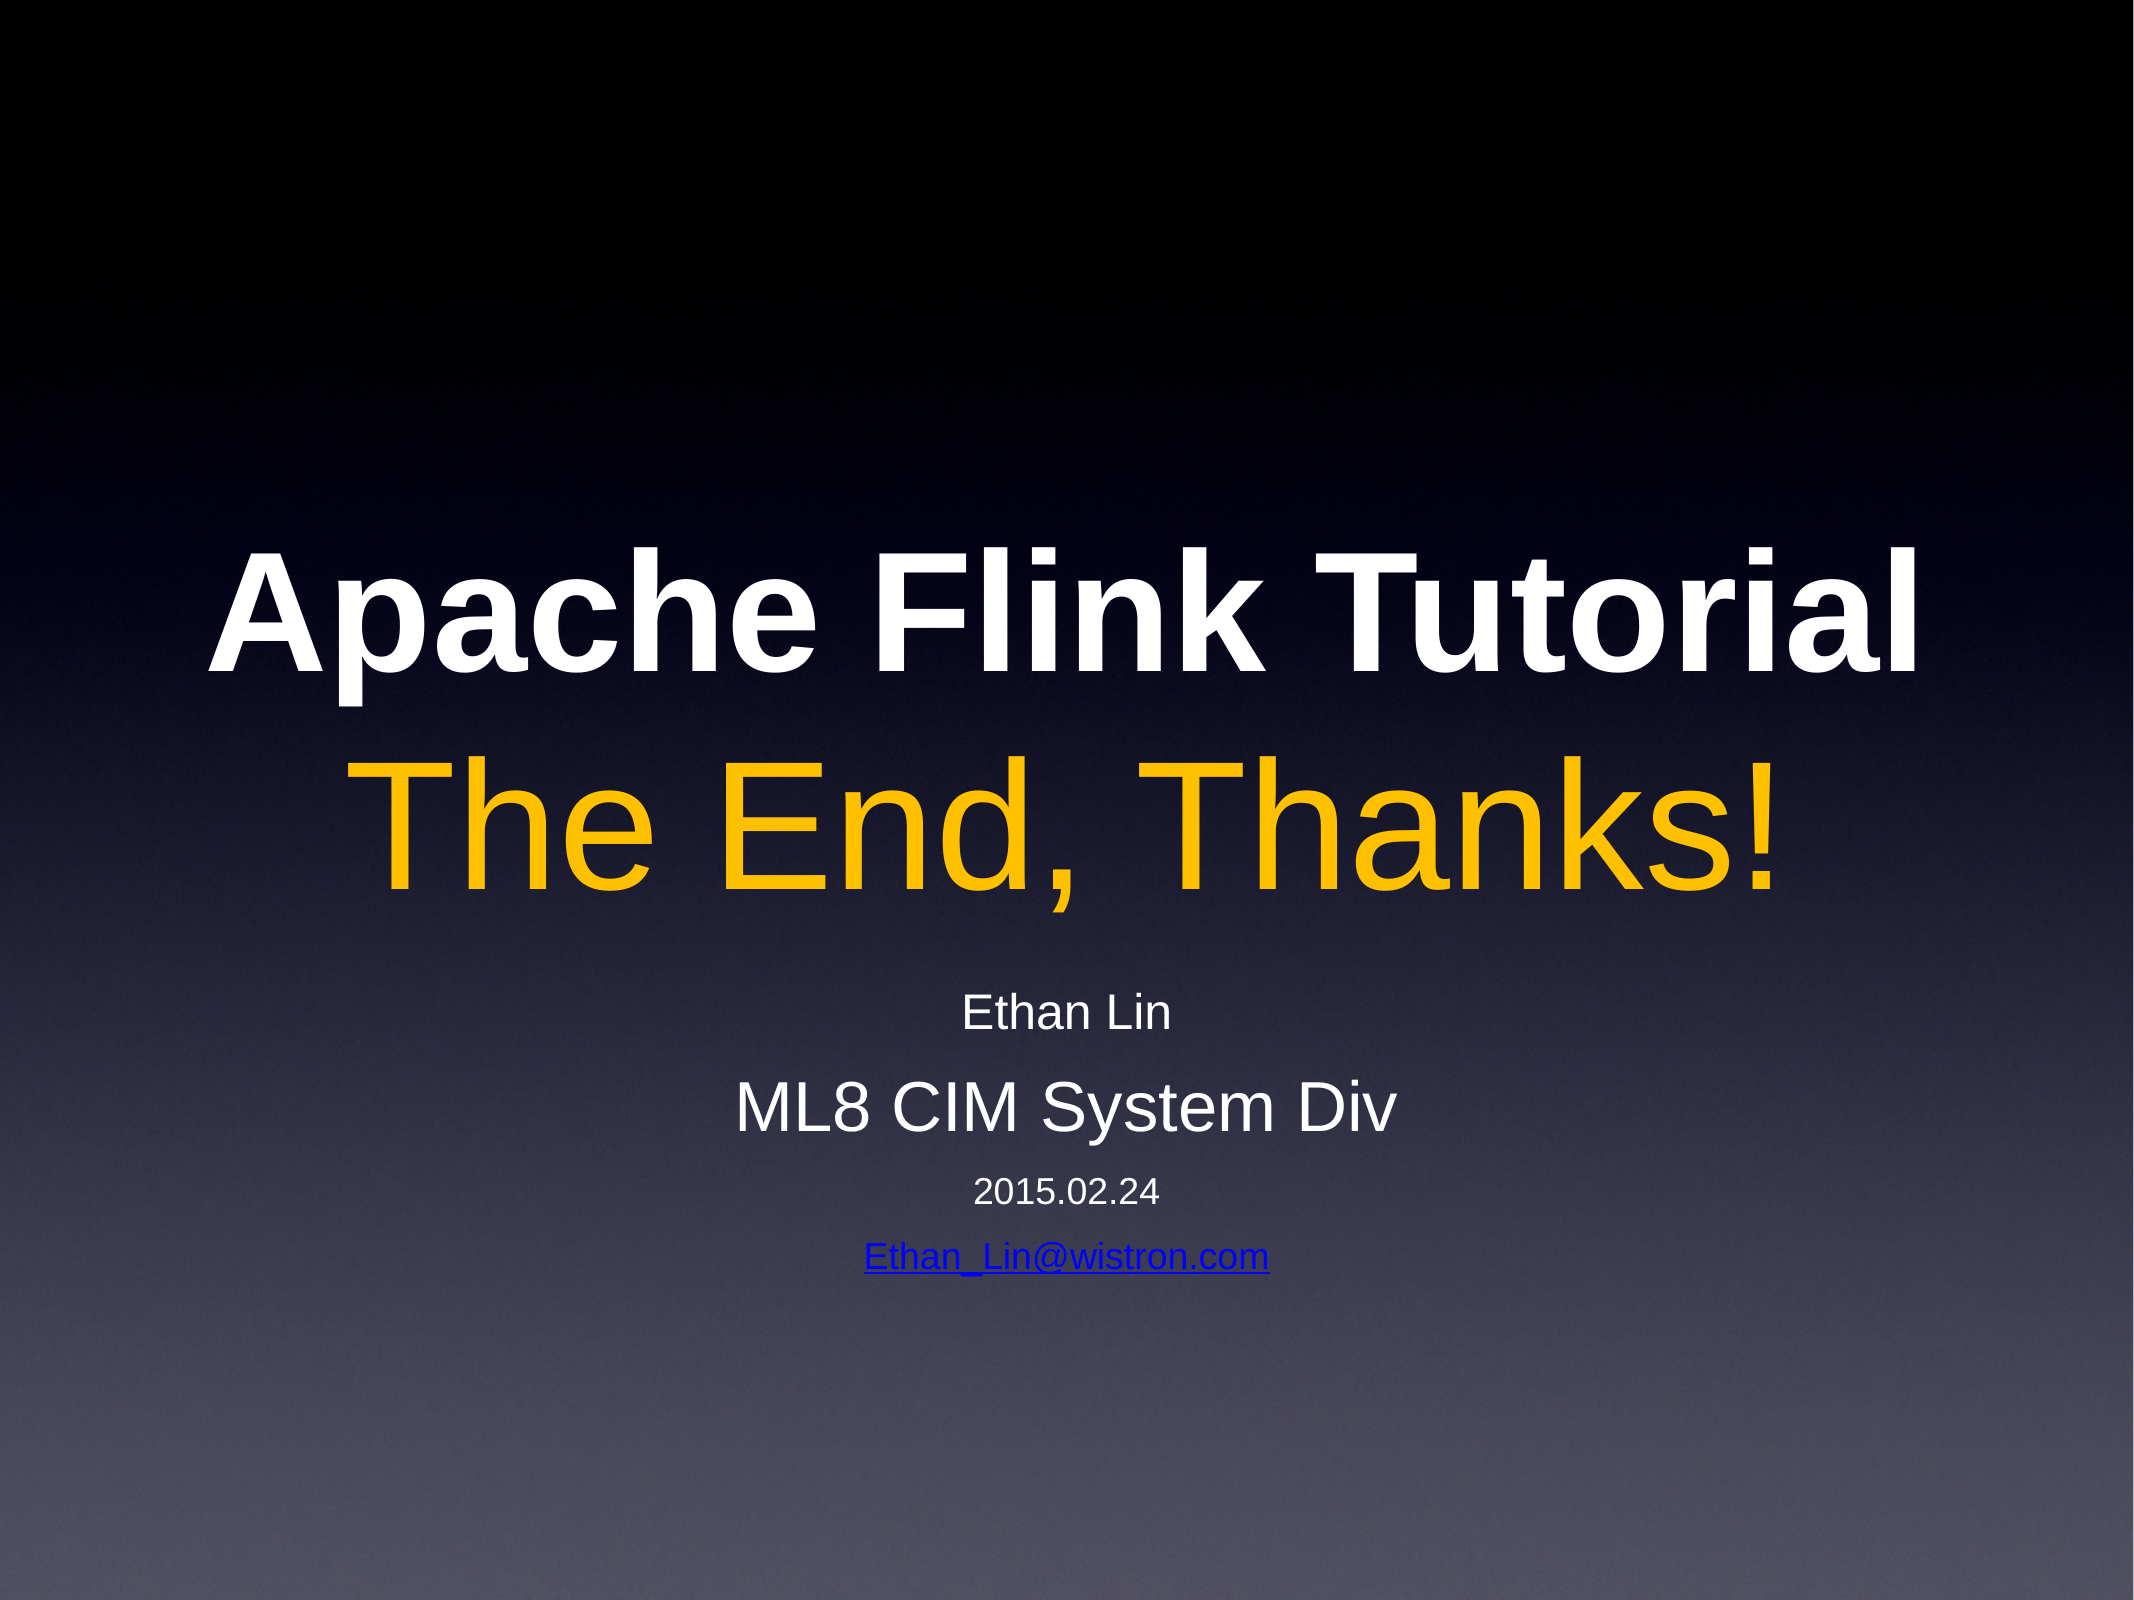

# Apache Flink Tutorial The End, Thanks!
Ethan Lin
ML8 CIM System Div
2015.02.24
Ethan_Lin@wistron.com